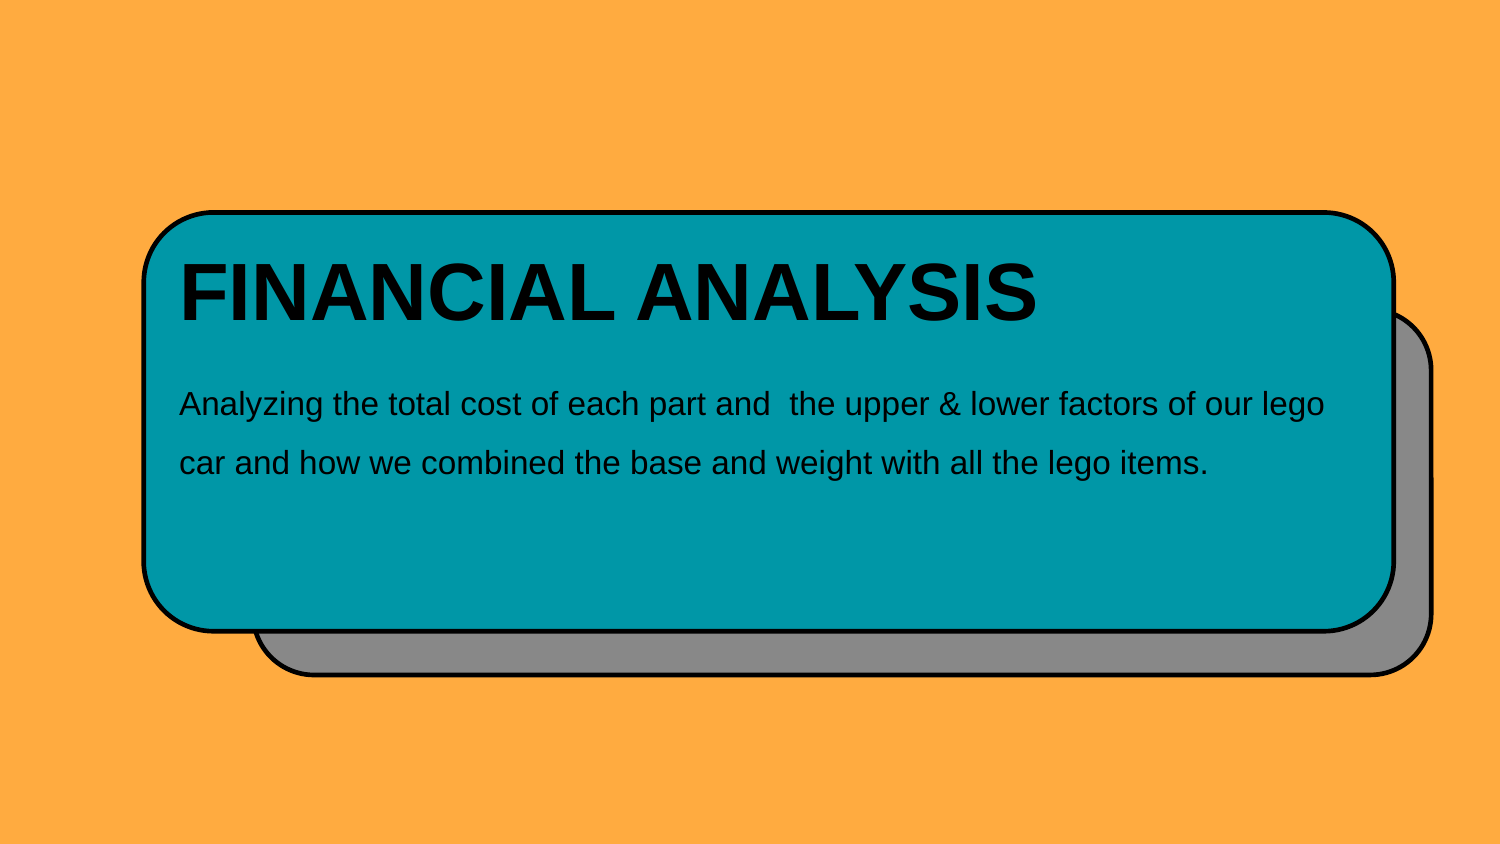

FINANCIAL ANALYSIS
Analyzing the total cost of each part and  the upper & lower factors of our lego car and how we combined the base and weight with all the lego items.